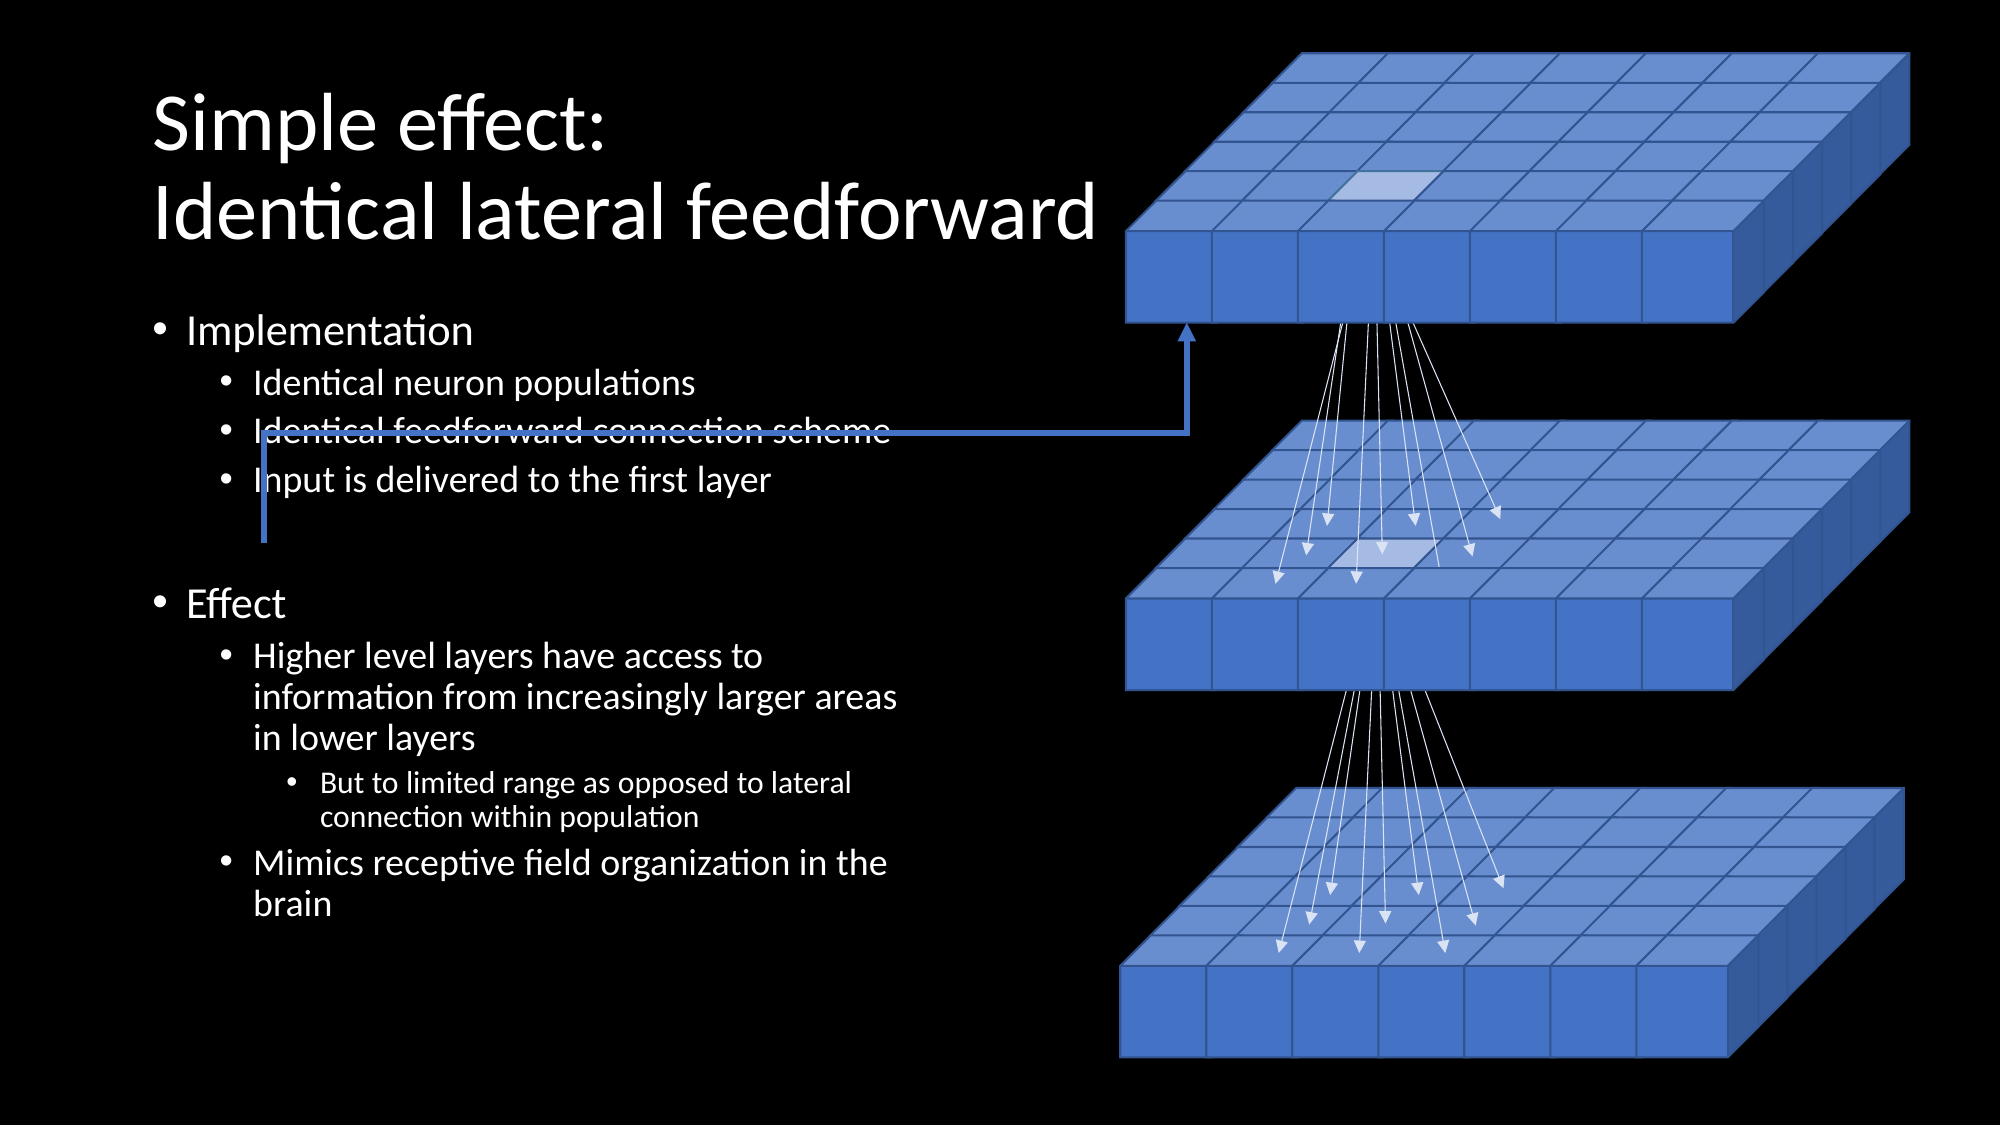

# Simple effect: Identical lateral feedforward

Implementation
Identical neuron populations
Identical feedforward connection scheme
Input is delivered to the first layer

Effect
Higher level layers have access to information from increasingly larger areas in lower layers
But to limited range as opposed to lateral connection within population
Mimics receptive field organization in the brain